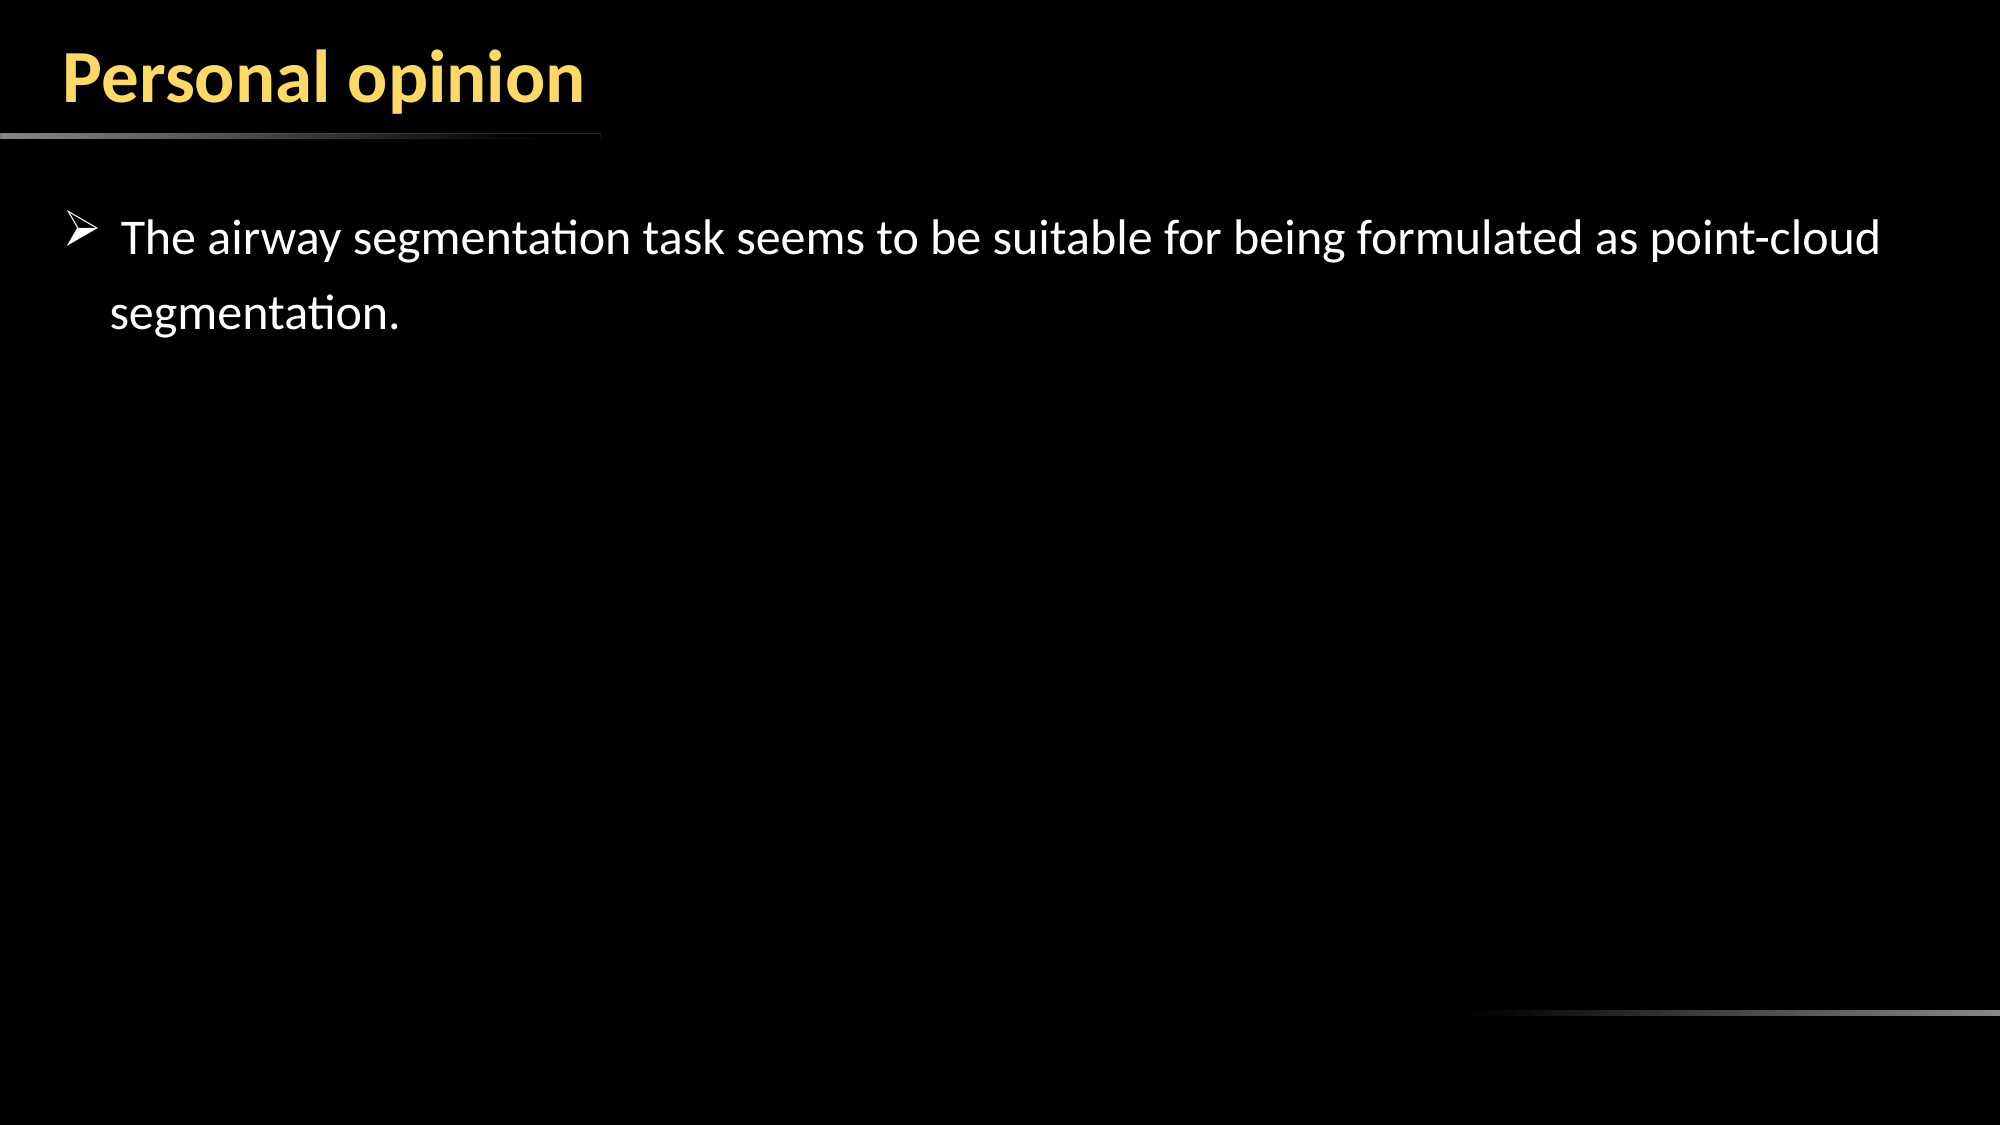

# Personal opinion
 The airway segmentation task seems to be suitable for being formulated as point-cloud segmentation.